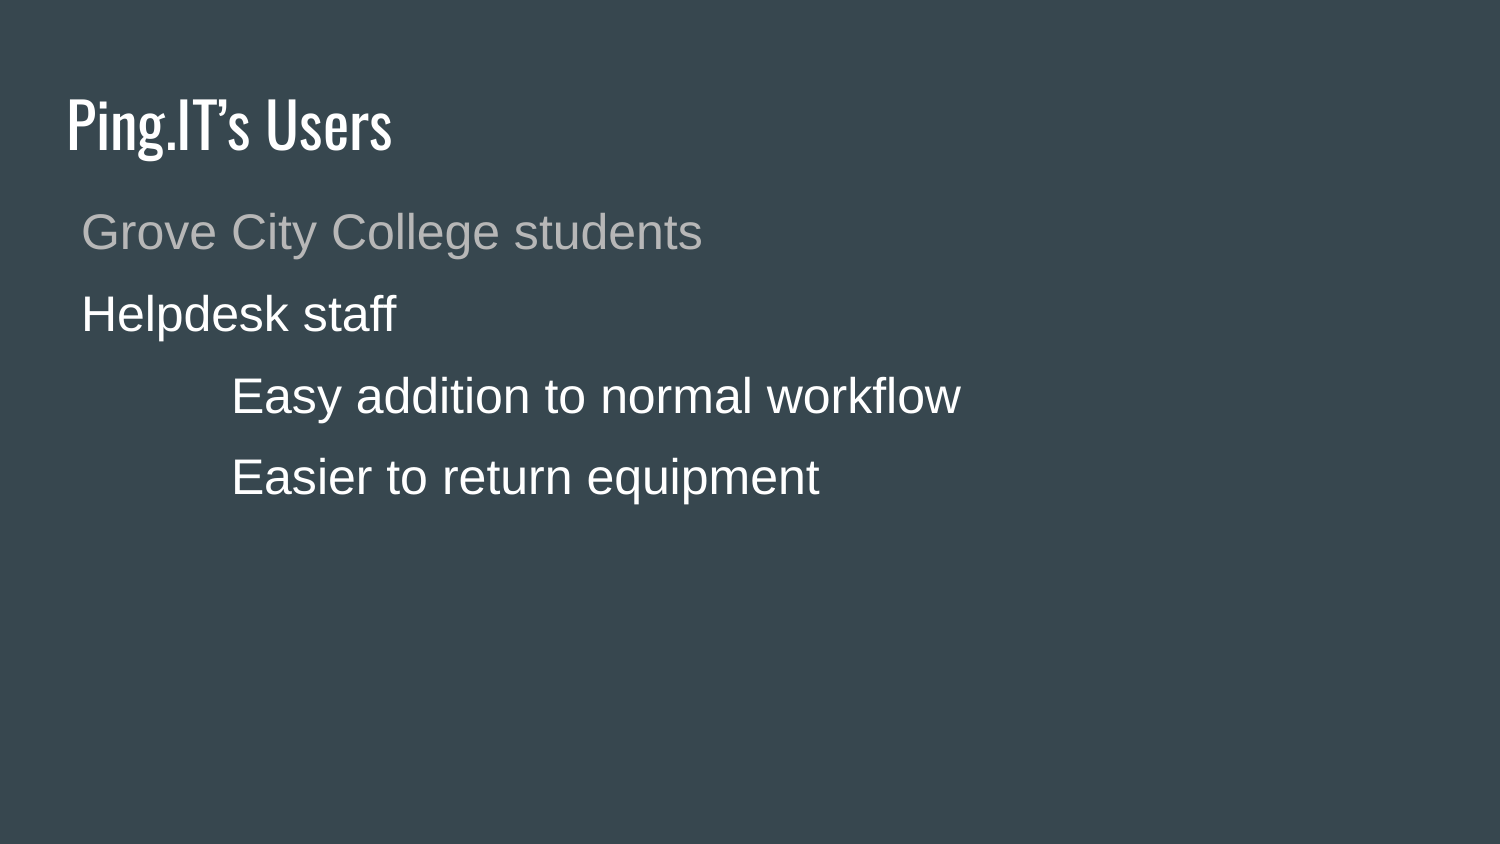

# Ping.IT’s Users
Grove City College students
Helpdesk staff
	Easy addition to normal workflow
	Easier to return equipment